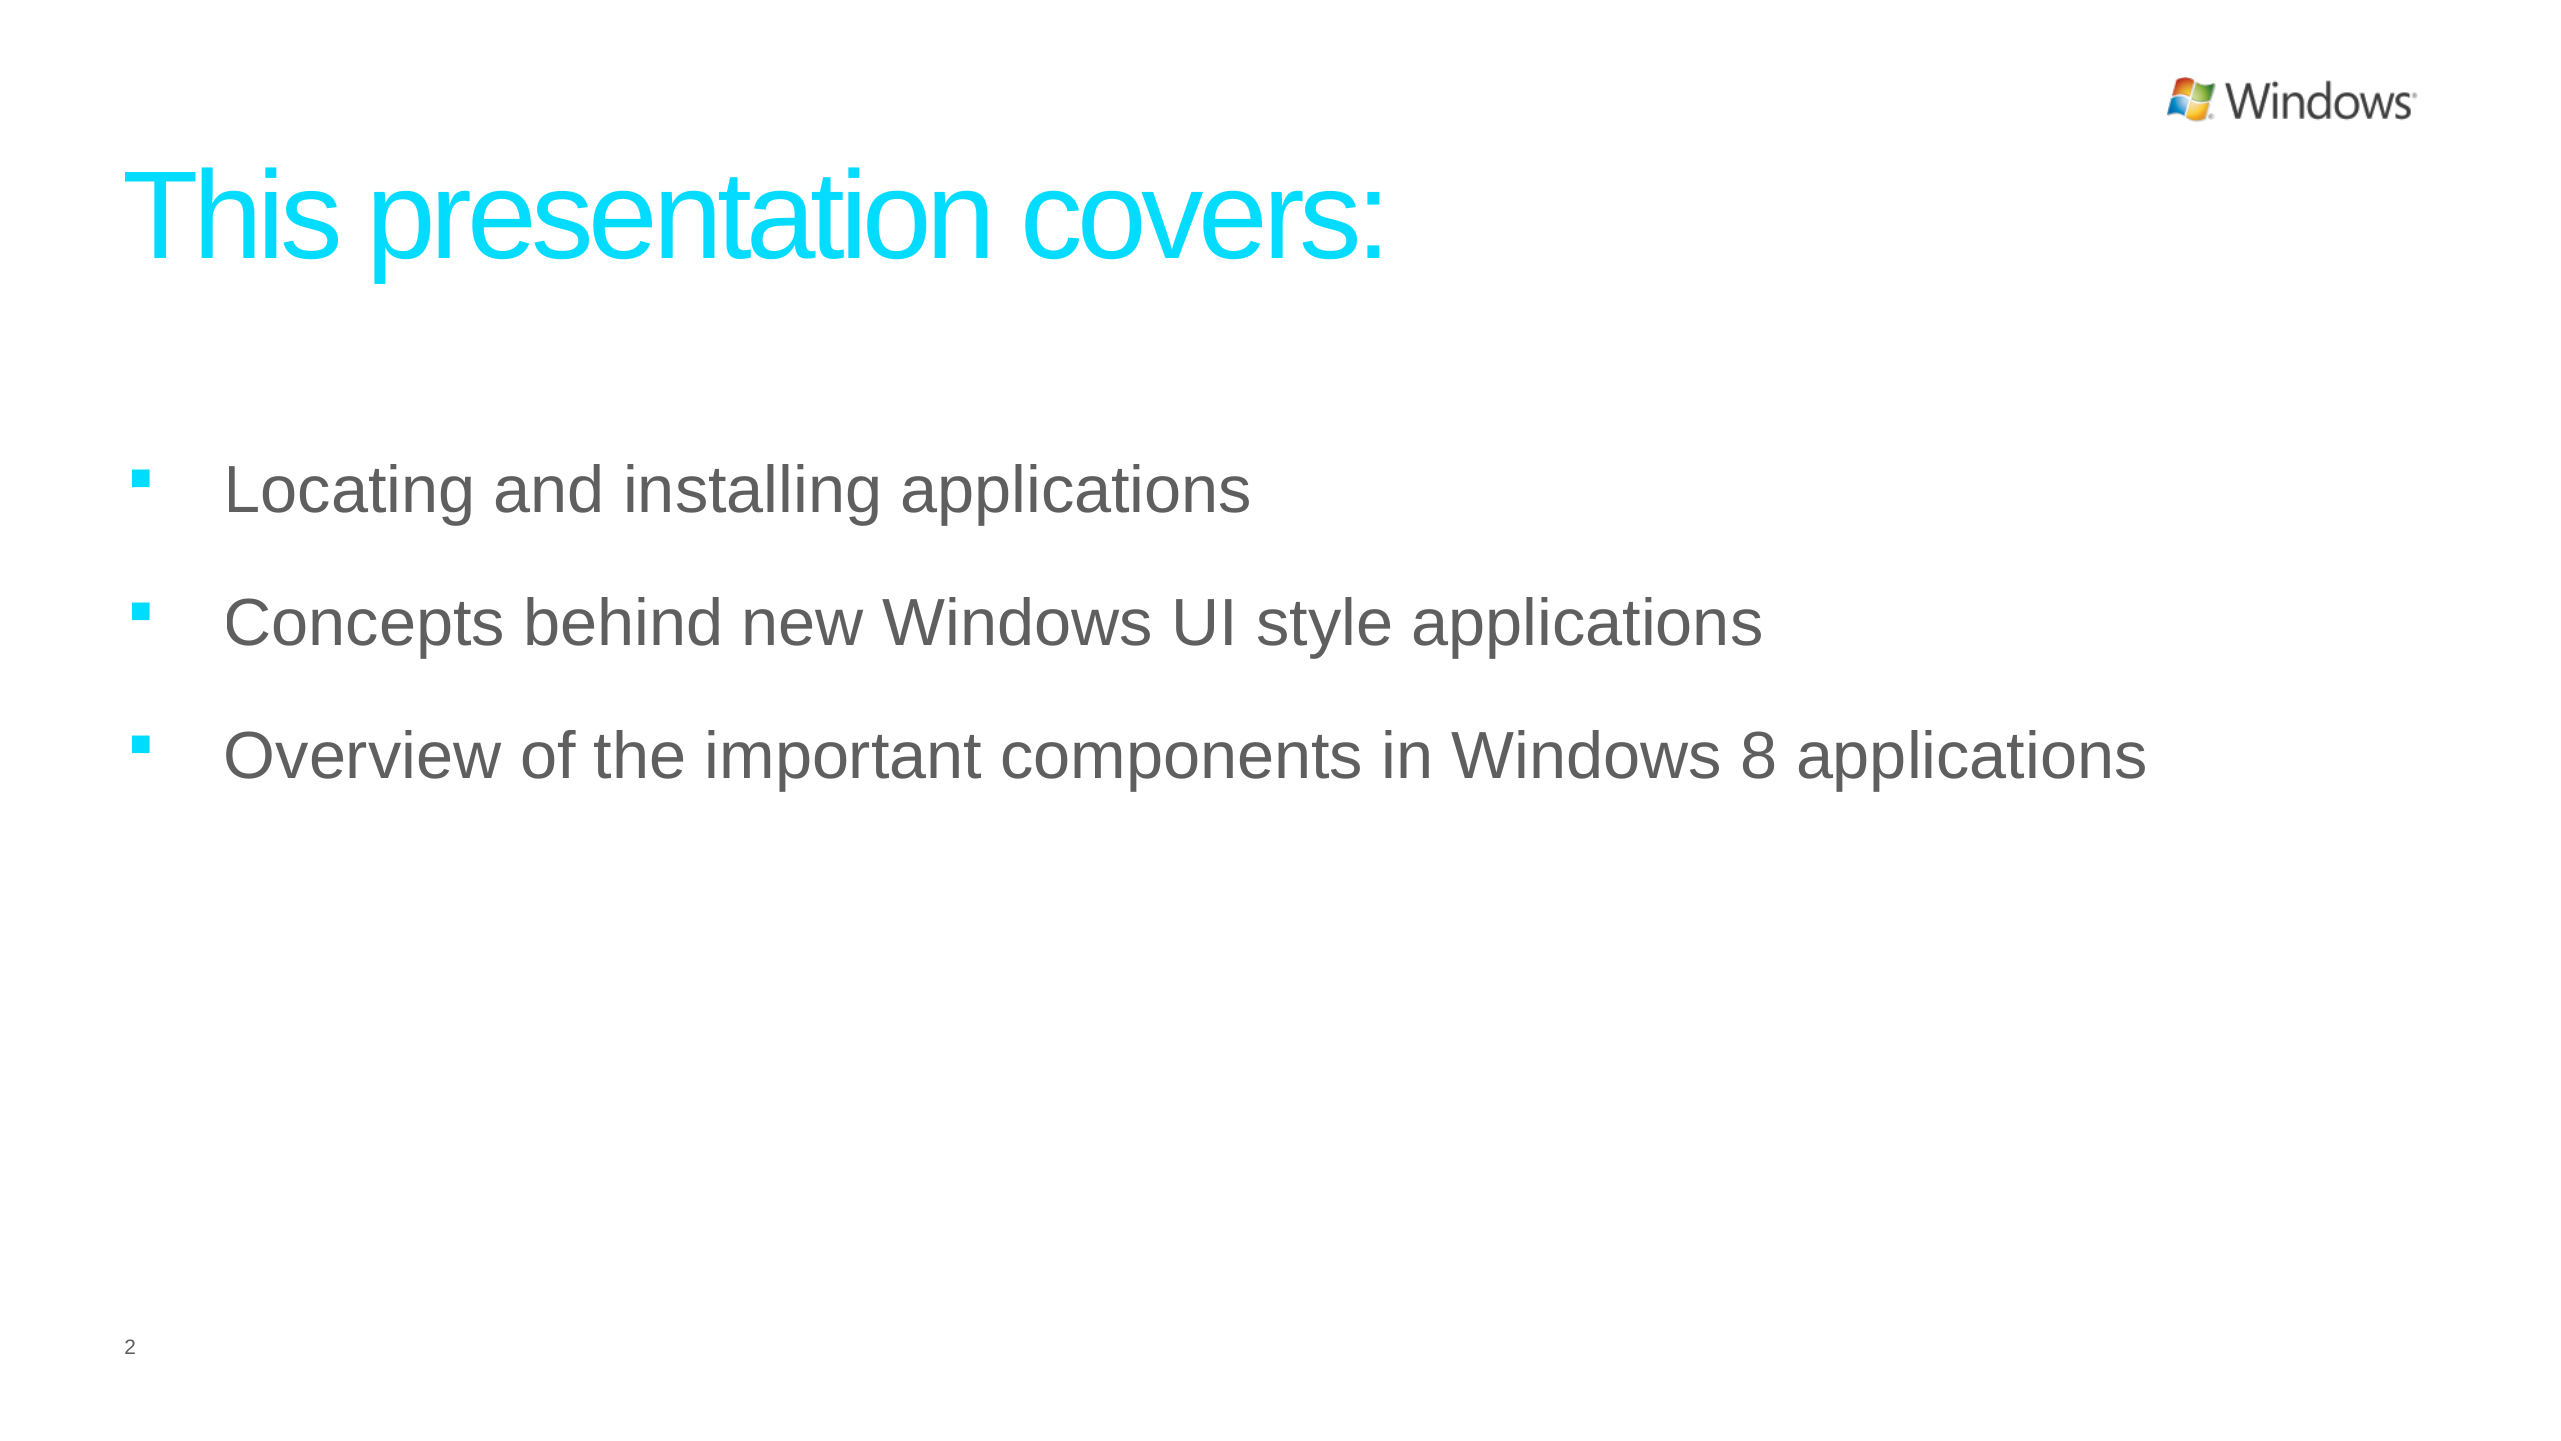

# This presentation covers:
Locating and installing applications
Concepts behind new Windows UI style applications
Overview of the important components in Windows 8 applications